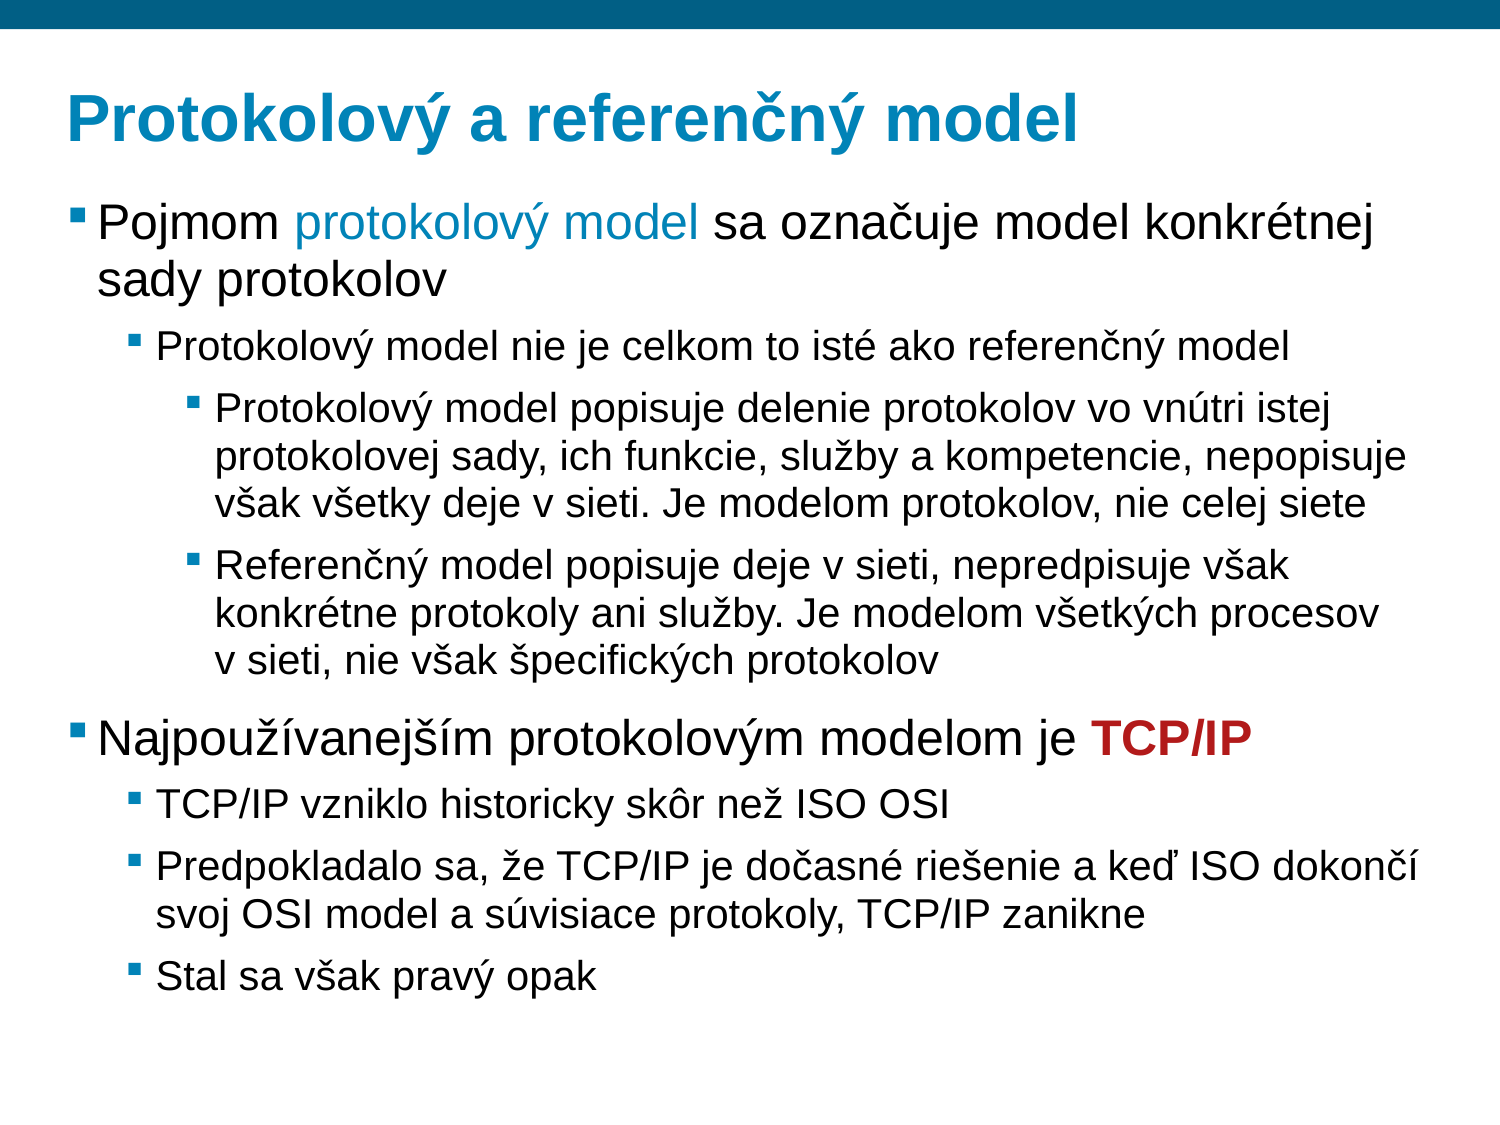

# Protokolový a referenčný model
Pojmom protokolový model sa označuje model konkrétnej sady protokolov
Protokolový model nie je celkom to isté ako referenčný model
Protokolový model popisuje delenie protokolov vo vnútri istej protokolovej sady, ich funkcie, služby a kompetencie, nepopisuje však všetky deje v sieti. Je modelom protokolov, nie celej siete
Referenčný model popisuje deje v sieti, nepredpisuje však konkrétne protokoly ani služby. Je modelom všetkých procesov v sieti, nie však špecifických protokolov
Najpoužívanejším protokolovým modelom je TCP/IP
TCP/IP vzniklo historicky skôr než ISO OSI
Predpokladalo sa, že TCP/IP je dočasné riešenie a keď ISO dokončí svoj OSI model a súvisiace protokoly, TCP/IP zanikne
Stal sa však pravý opak